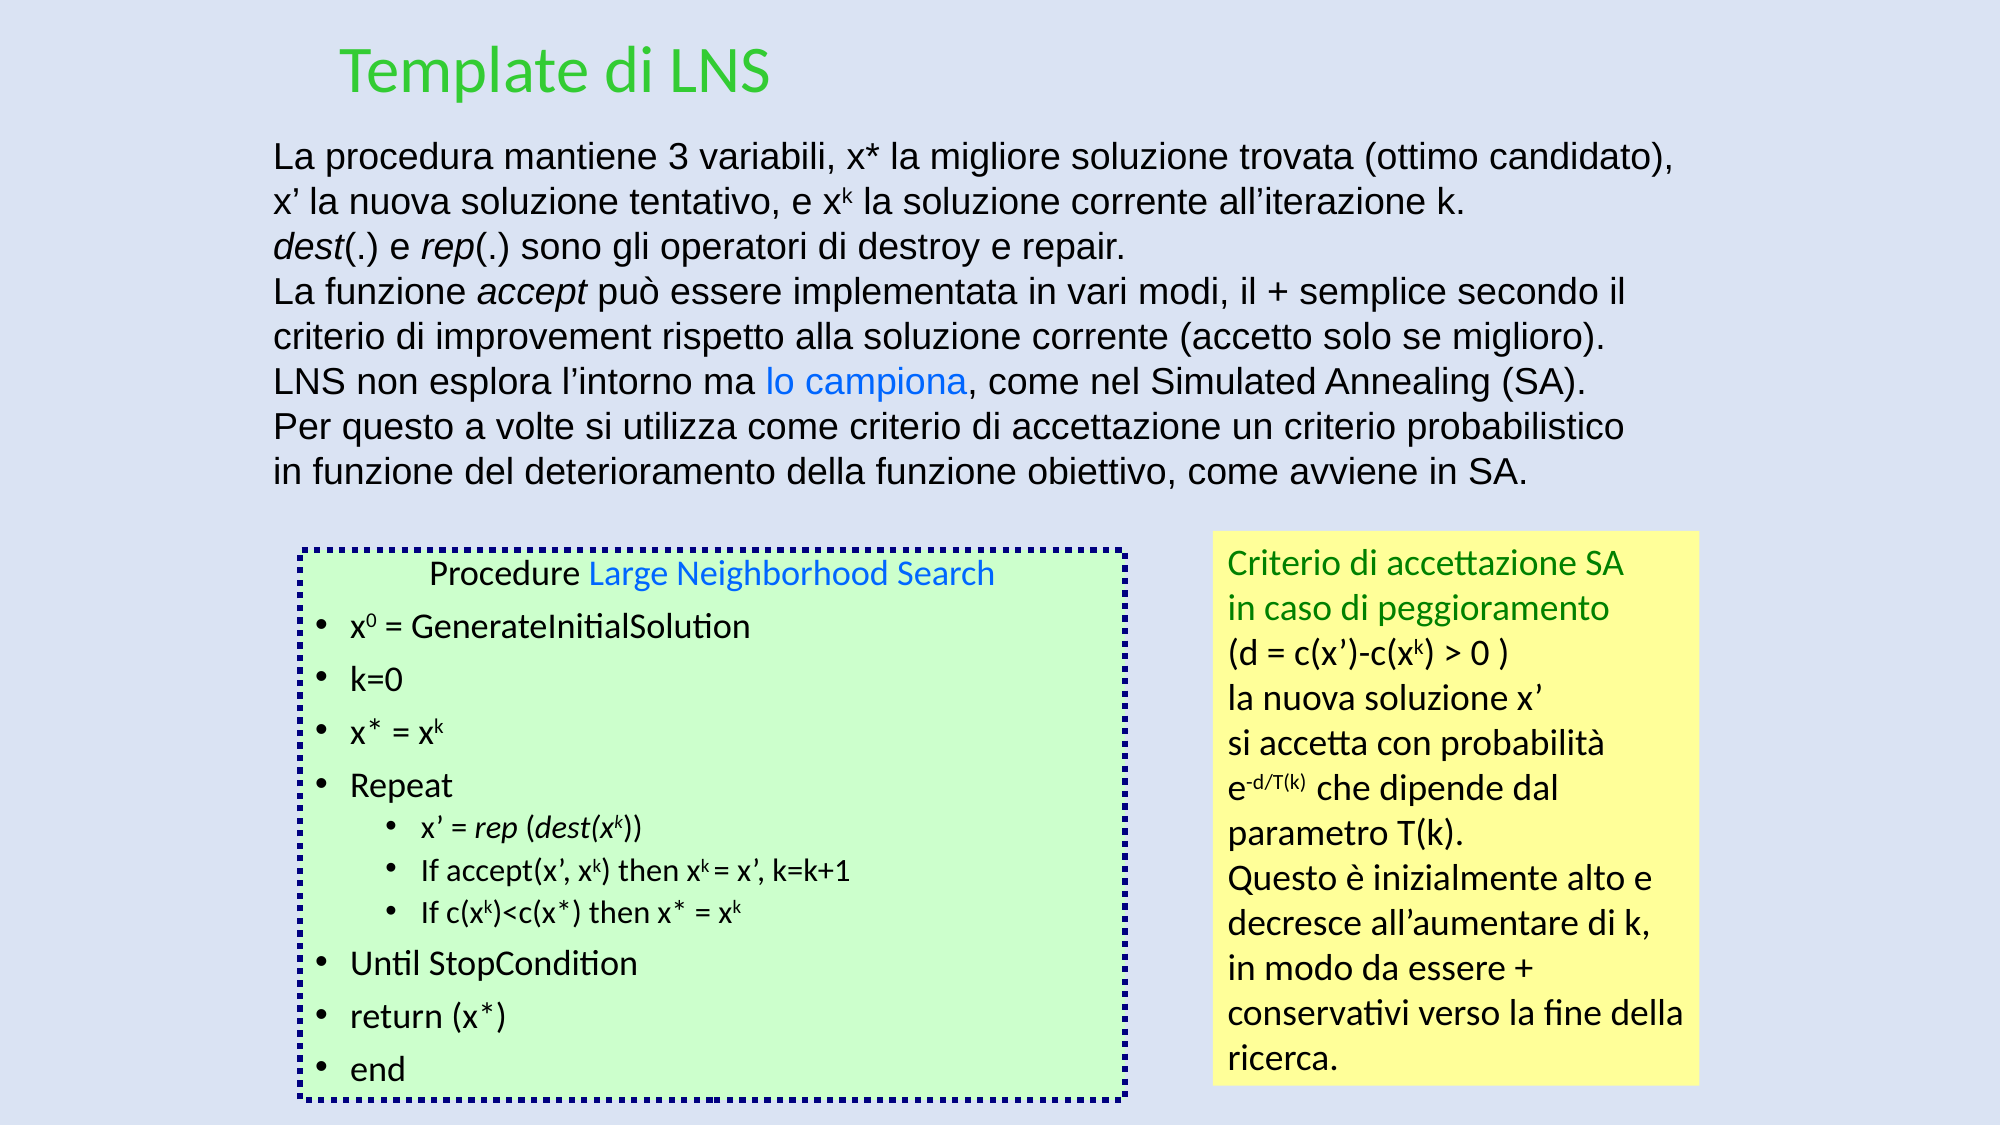

# Template di LNS
La procedura mantiene 3 variabili, x* la migliore soluzione trovata (ottimo candidato),
x’ la nuova soluzione tentativo, e xk la soluzione corrente all’iterazione k.
dest(.) e rep(.) sono gli operatori di destroy e repair.
La funzione accept può essere implementata in vari modi, il + semplice secondo il
criterio di improvement rispetto alla soluzione corrente (accetto solo se miglioro).
LNS non esplora l’intorno ma lo campiona, come nel Simulated Annealing (SA).
Per questo a volte si utilizza come criterio di accettazione un criterio probabilistico
in funzione del deterioramento della funzione obiettivo, come avviene in SA.
Criterio di accettazione SA
in caso di peggioramento
(d = c(x’)-c(xk) > 0 )
la nuova soluzione x’
si accetta con probabilità
e-d/T(k)  che dipende dal
parametro T(k).
Questo è inizialmente alto e
decresce all’aumentare di k,
in modo da essere +
conservativi verso la fine della
ricerca.
Procedure Large Neighborhood Search
x0 = GenerateInitialSolution
k=0
x* = xk
Repeat
x’ = rep (dest(xk))
If accept(x’, xk) then xk = x’, k=k+1
If c(xk)<c(x*) then x* = xk
Until StopCondition
return (x*)
end